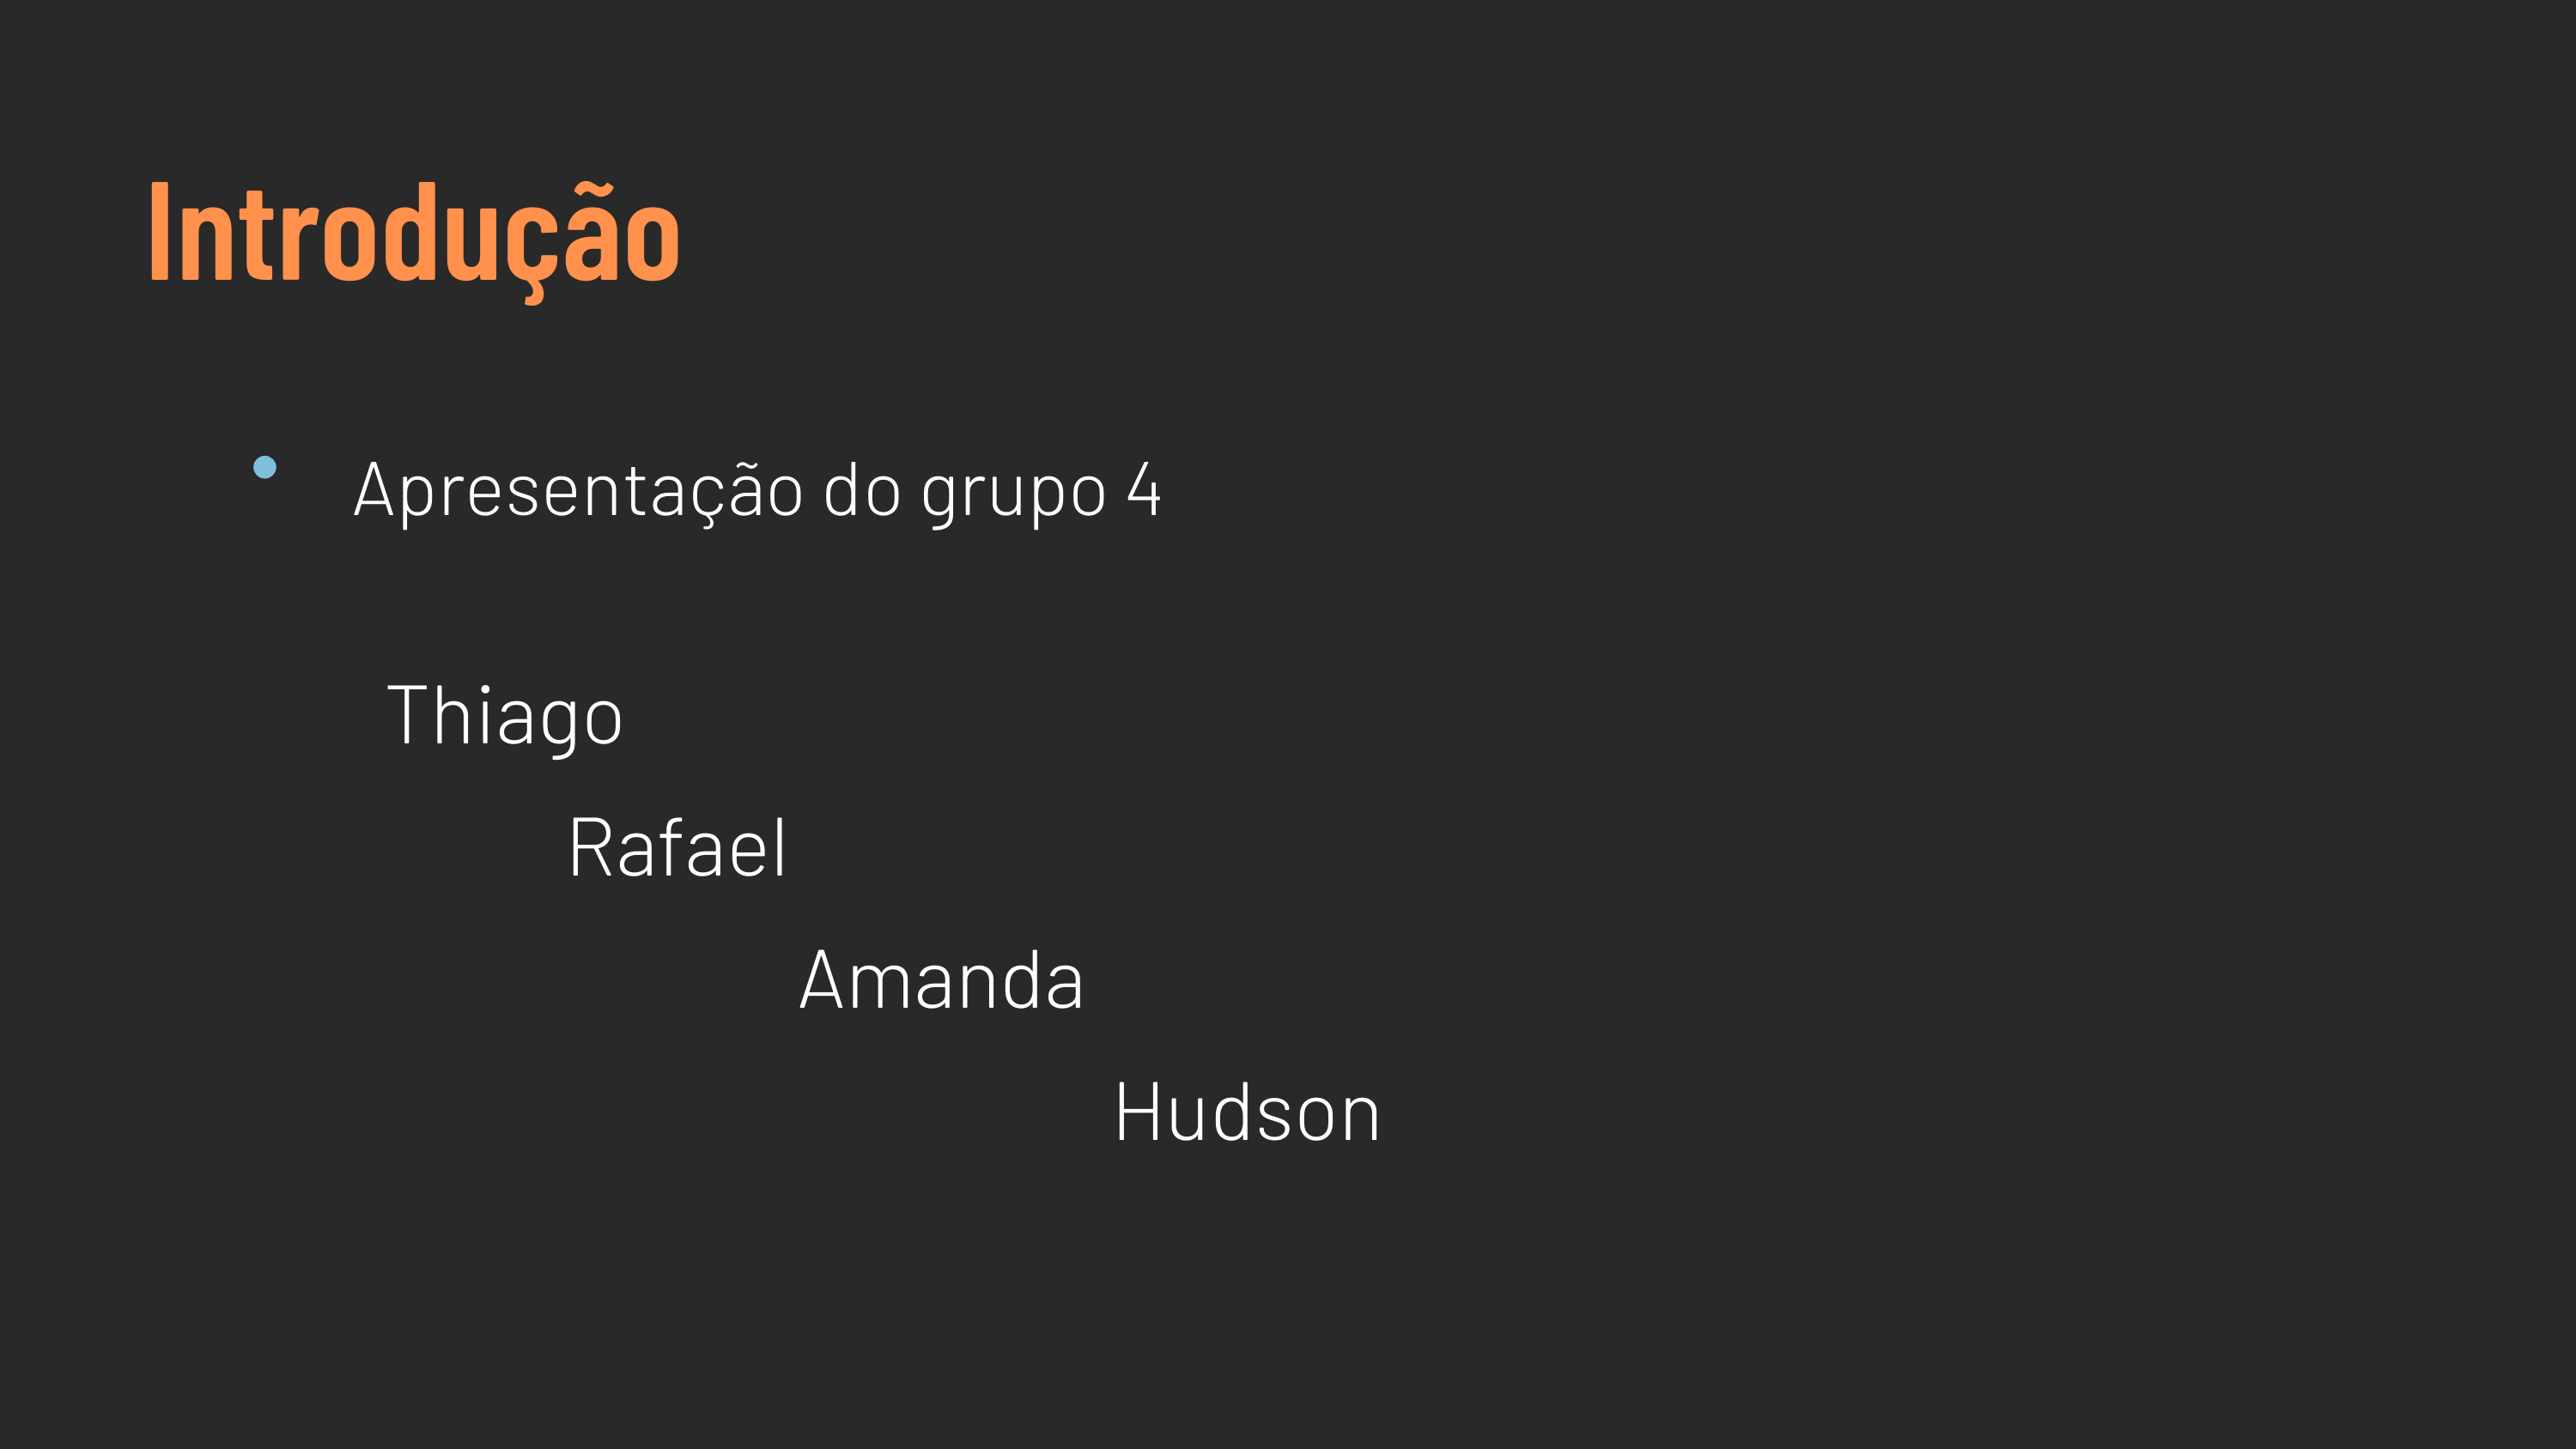

Introdução
Apresentação do grupo 4

Thiago
           Rafael
                         Amanda
                                            Hudson